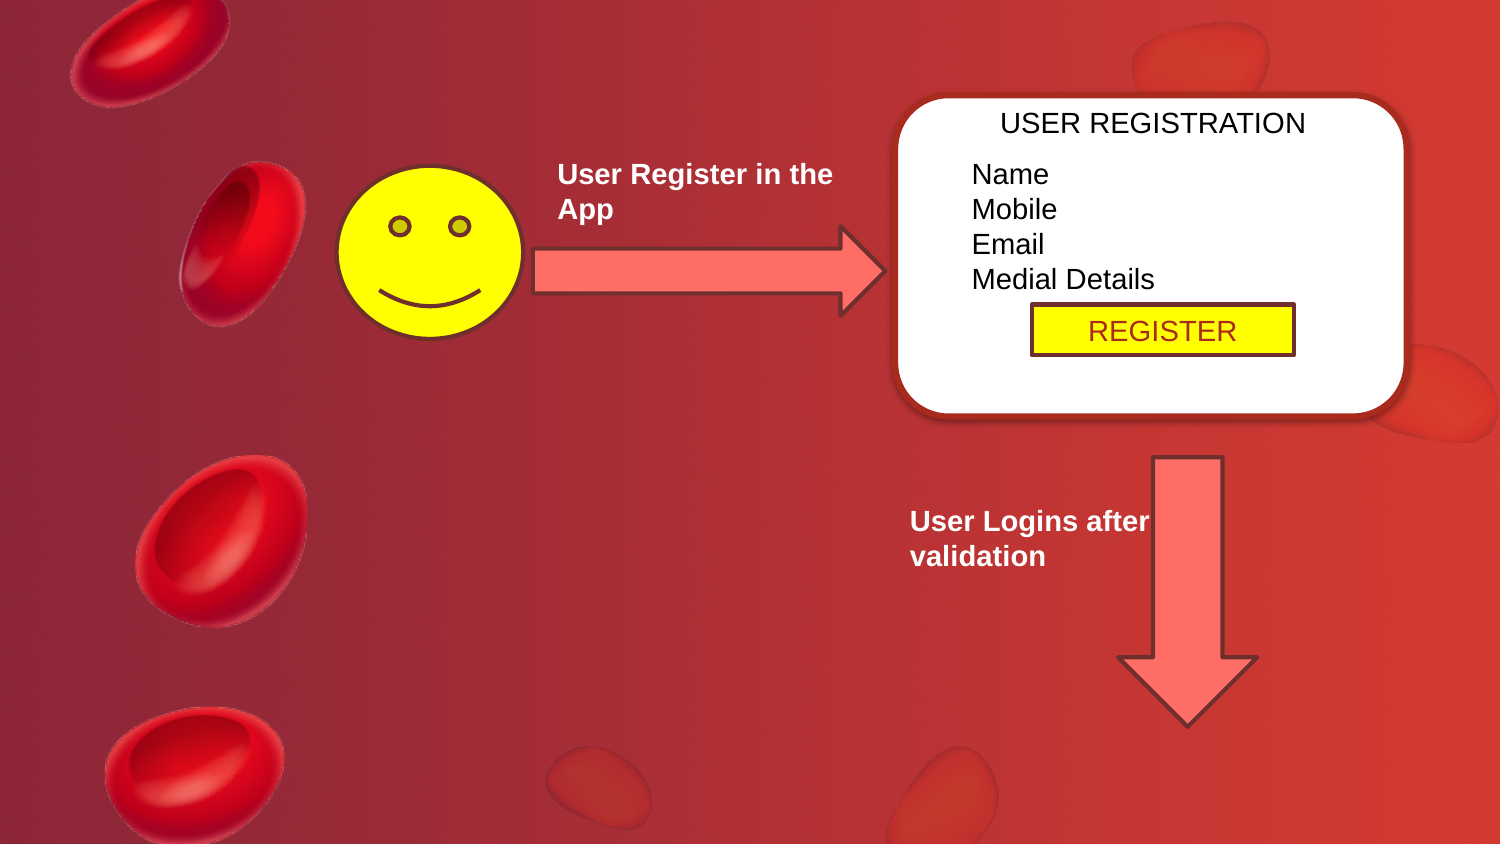

USER REGISTRATION
User Register in the App
Name
Mobile
Email
Medial Details

REGISTER

User Logins after validation